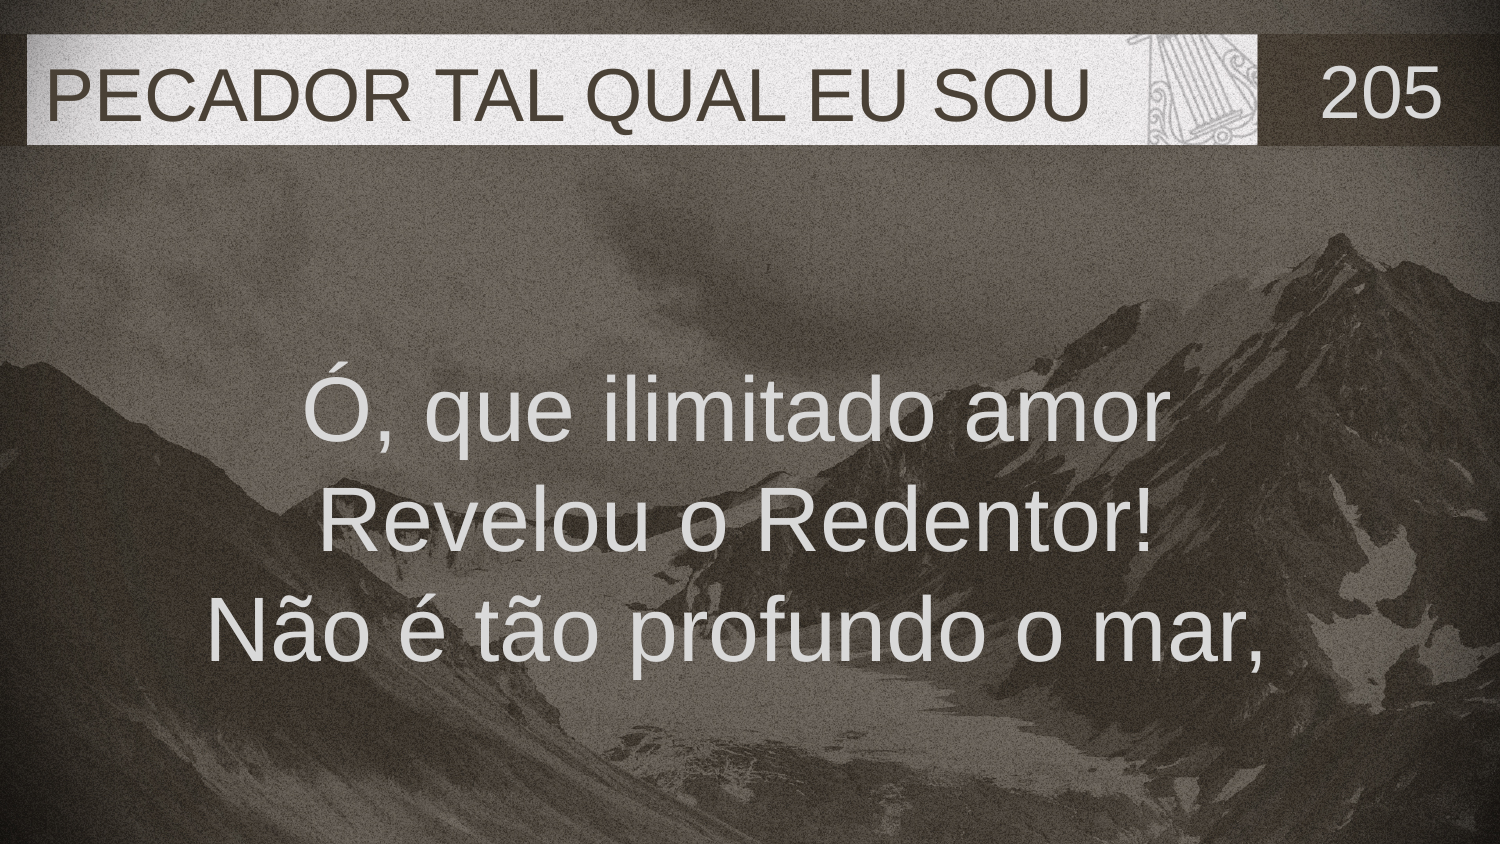

# PECADOR TAL QUAL EU SOU
205
Ó, que ilimitado amor
Revelou o Redentor!
Não é tão profundo o mar,